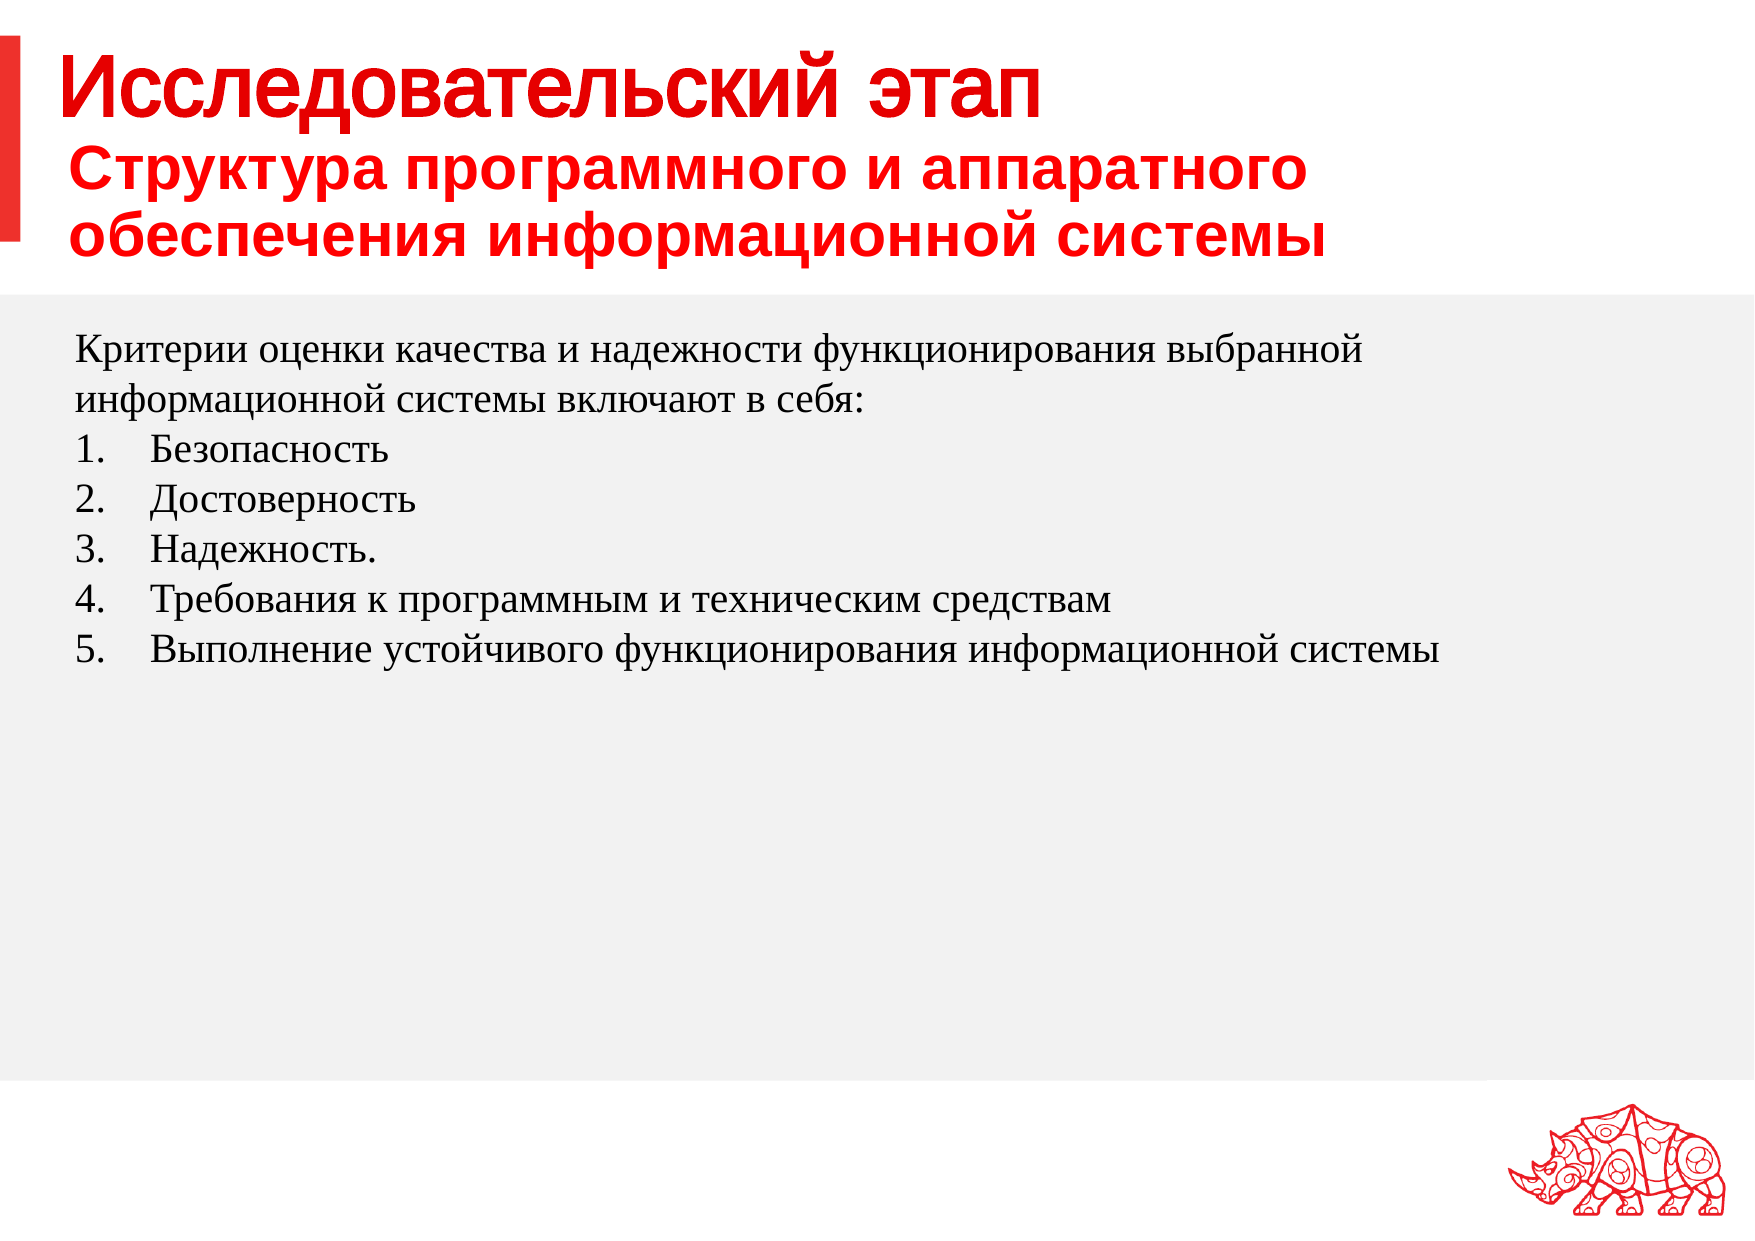

# Исследовательский этап
Структура программного и аппаратного обеспечения информационной системы
Критерии оценки качества и надежности функционирования выбранной информационной системы включают в себя:
Безопасность
Достоверность
Надежность.
Требования к программным и техническим средствам
Выполнение устойчивого функционирования информационной системы